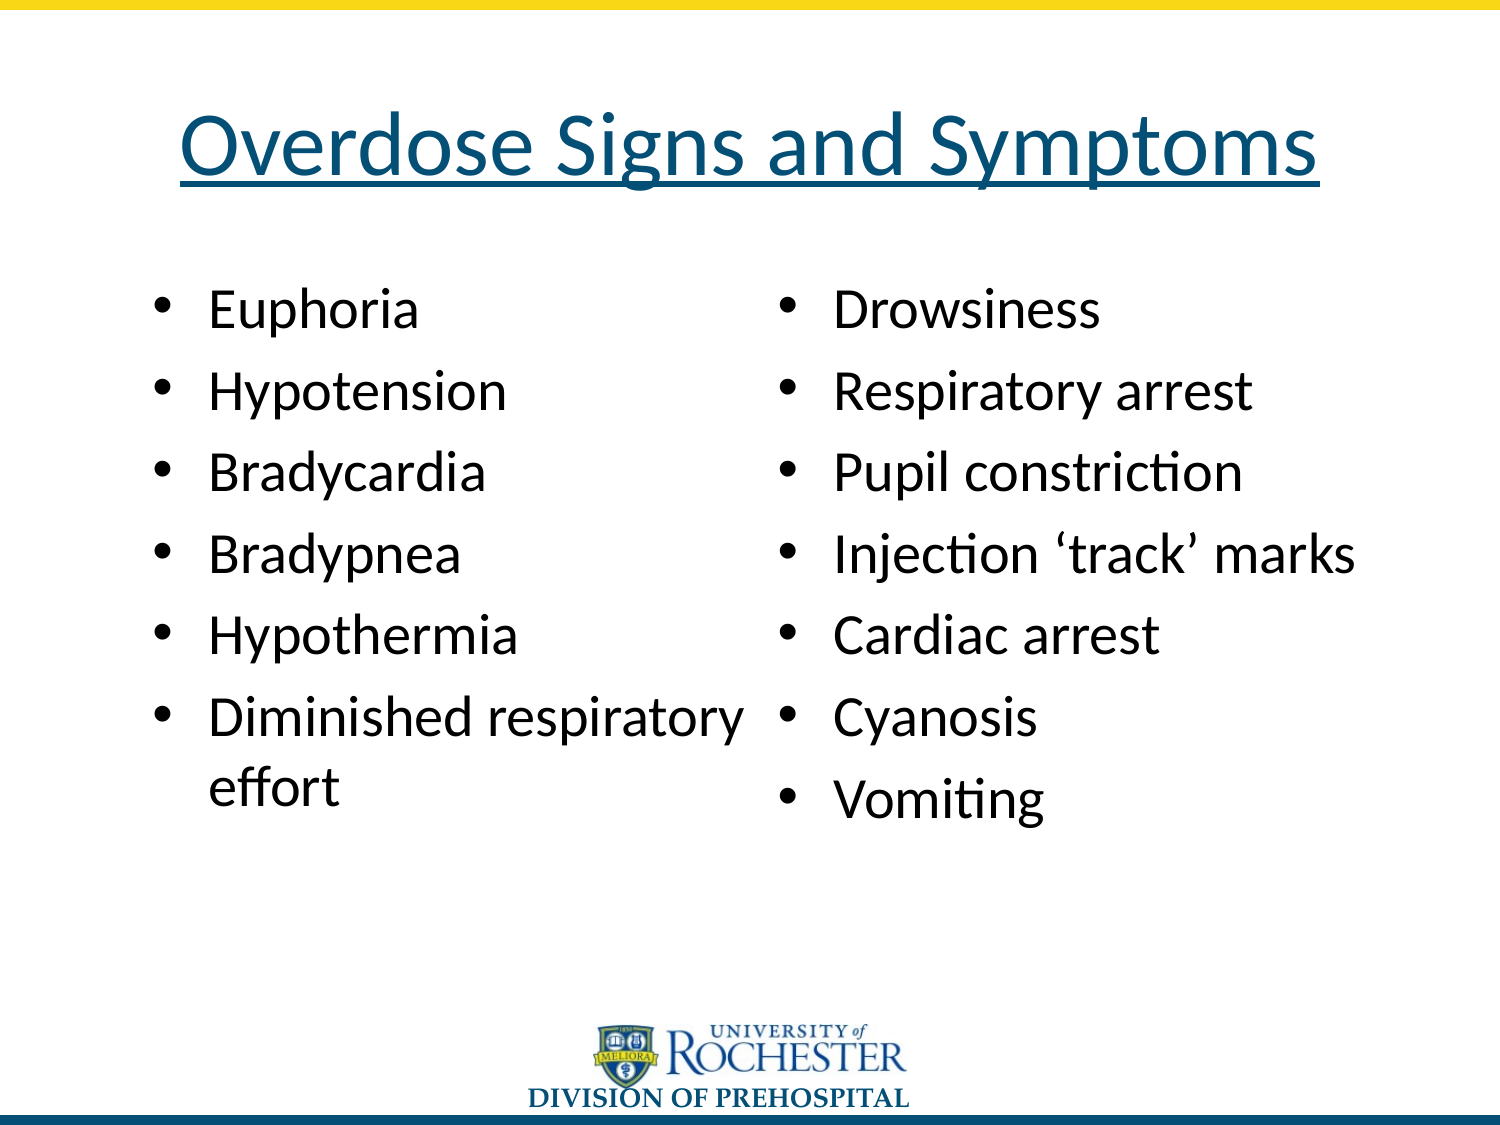

# Overdose Signs and Symptoms
Euphoria
Hypotension
Bradycardia
Bradypnea
Hypothermia
Diminished respiratory effort
Drowsiness
Respiratory arrest
Pupil constriction
Injection ‘track’ marks
Cardiac arrest
Cyanosis
Vomiting